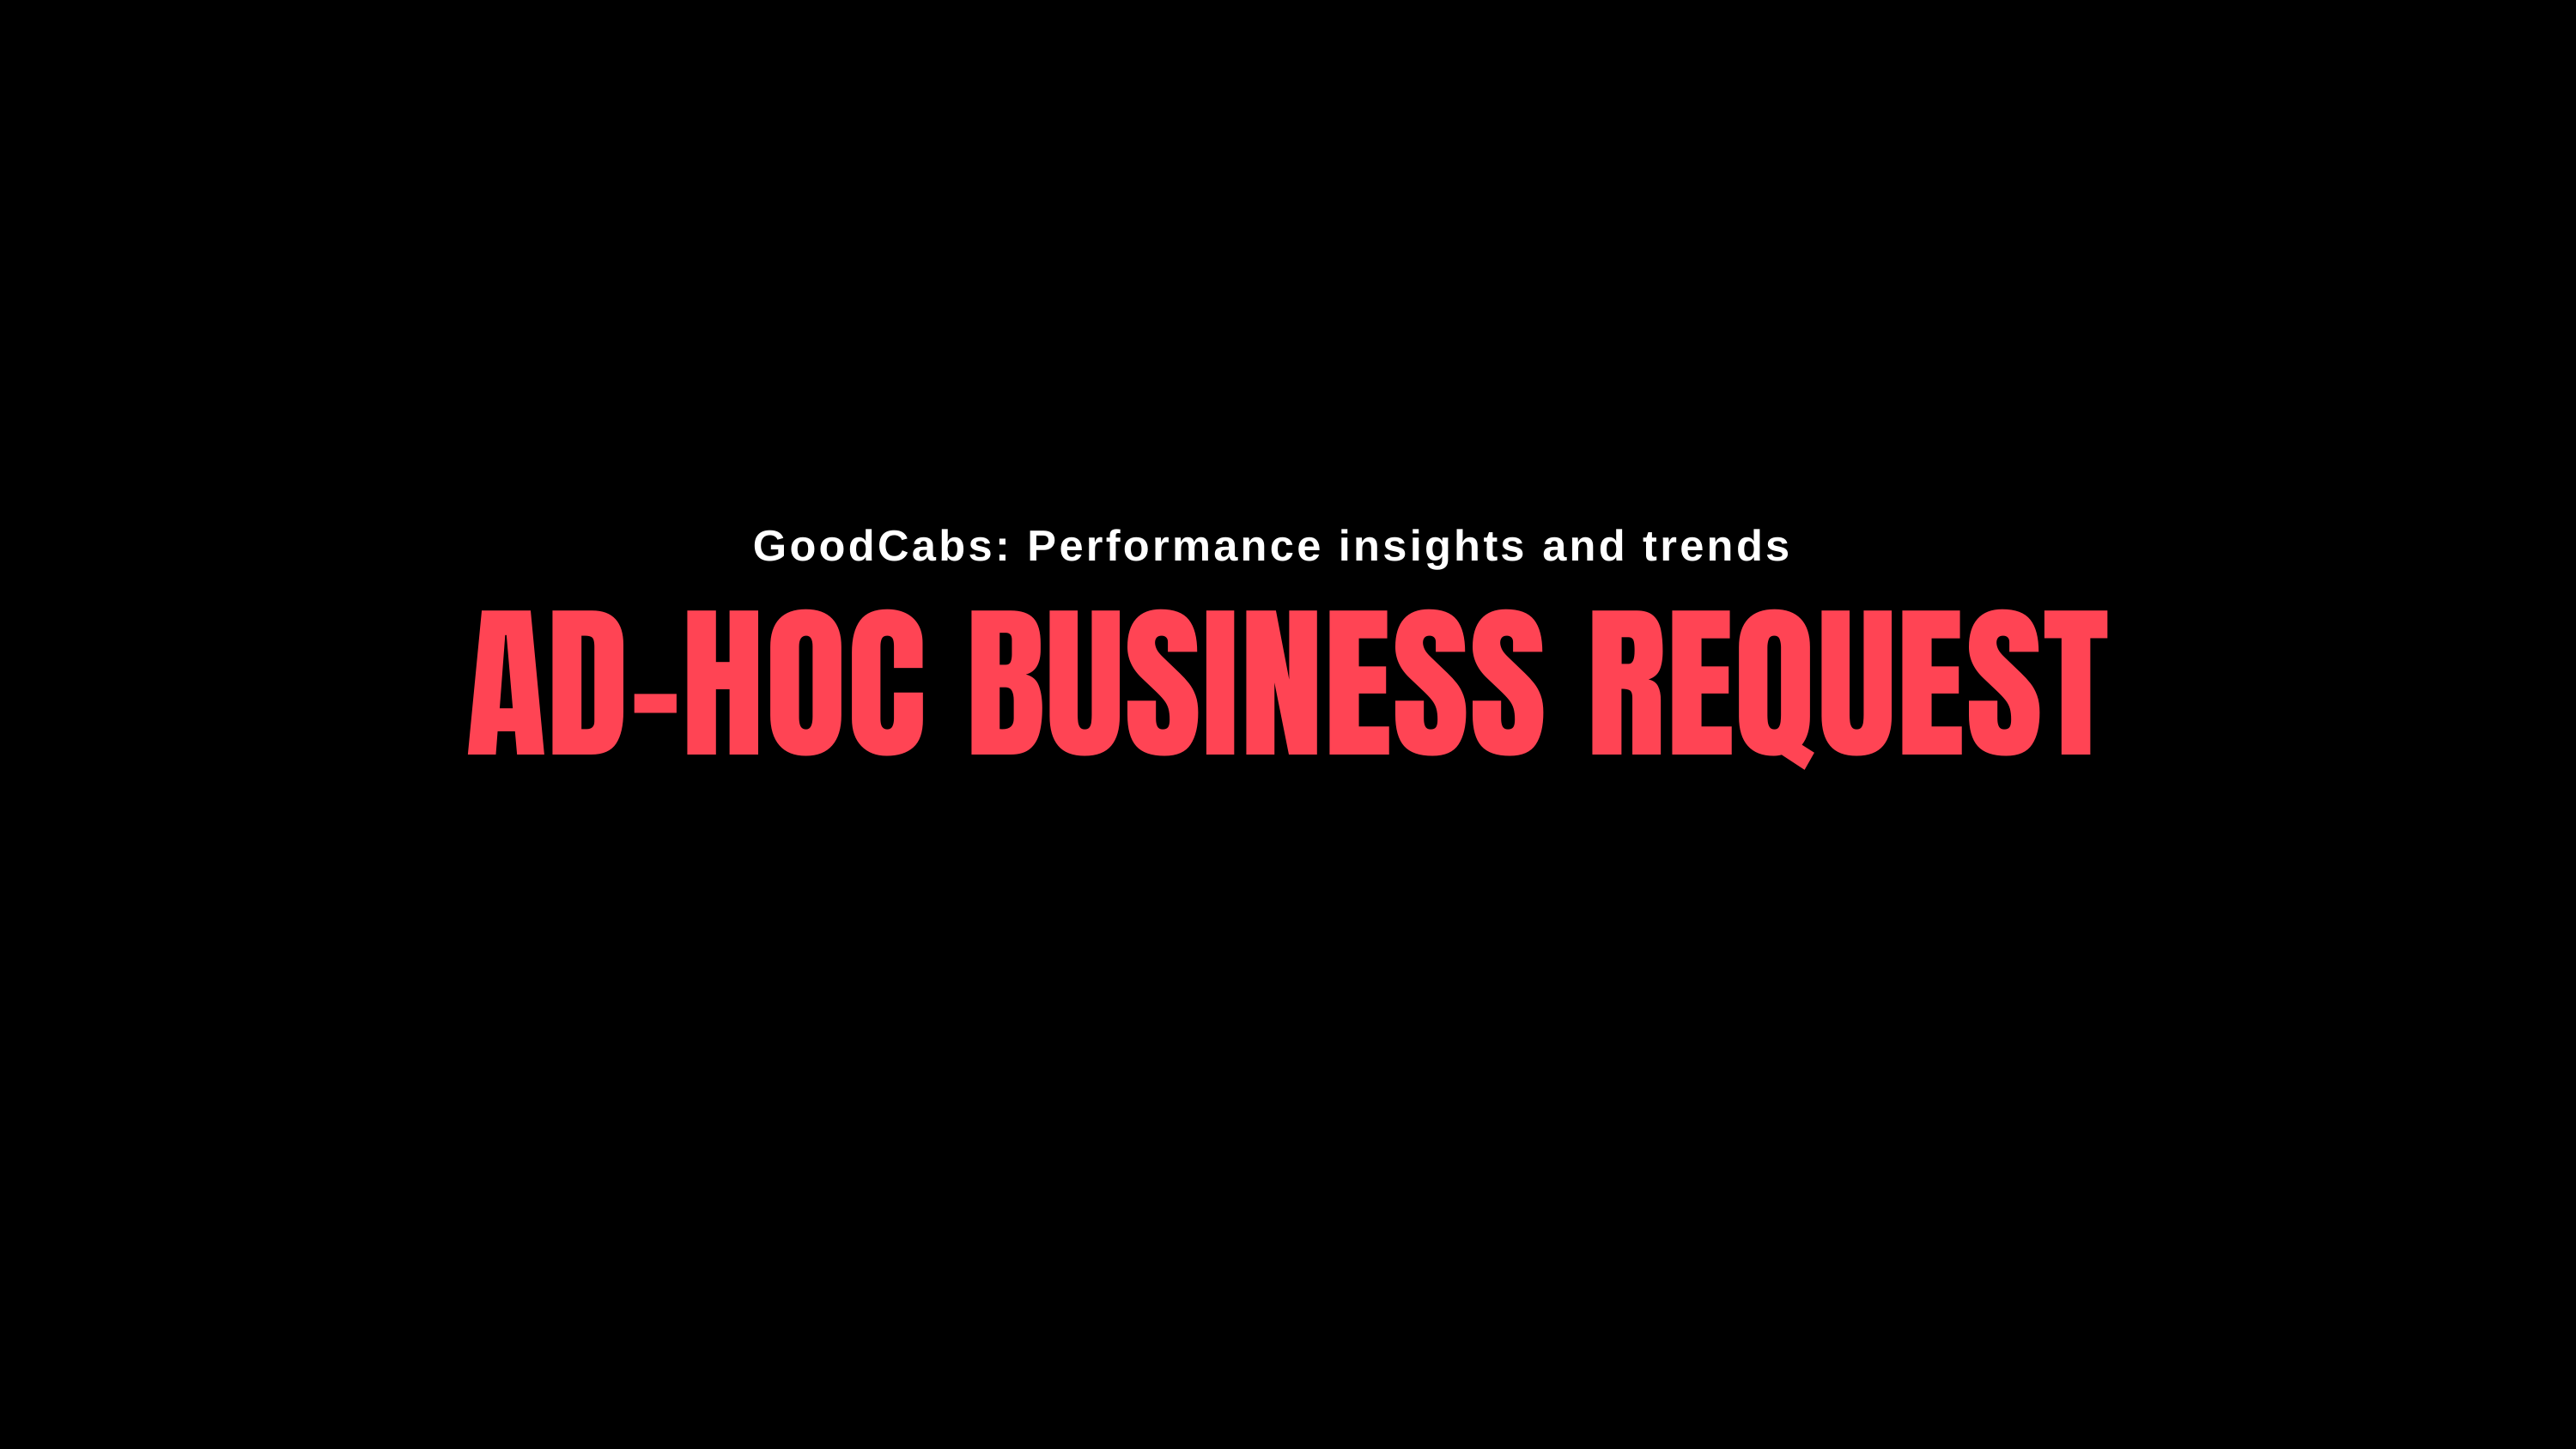

GoodCabs: Performance insights and trends
AD-HOC BUSINESS REQUEST